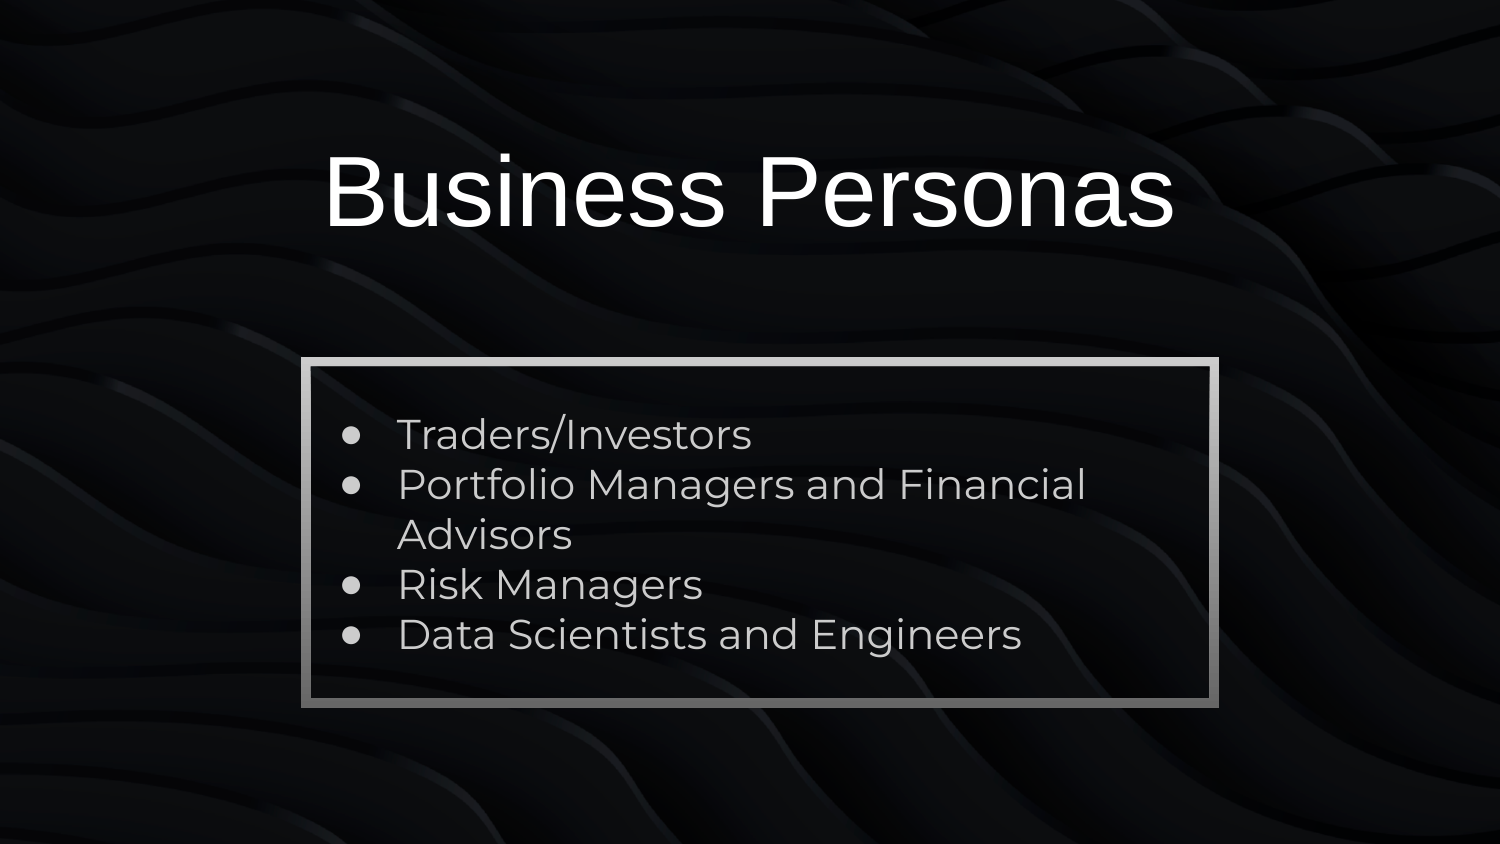

# Business Personas

Traders/Investors
Portfolio Managers and Financial Advisors
Risk Managers
Data Scientists and Engineers